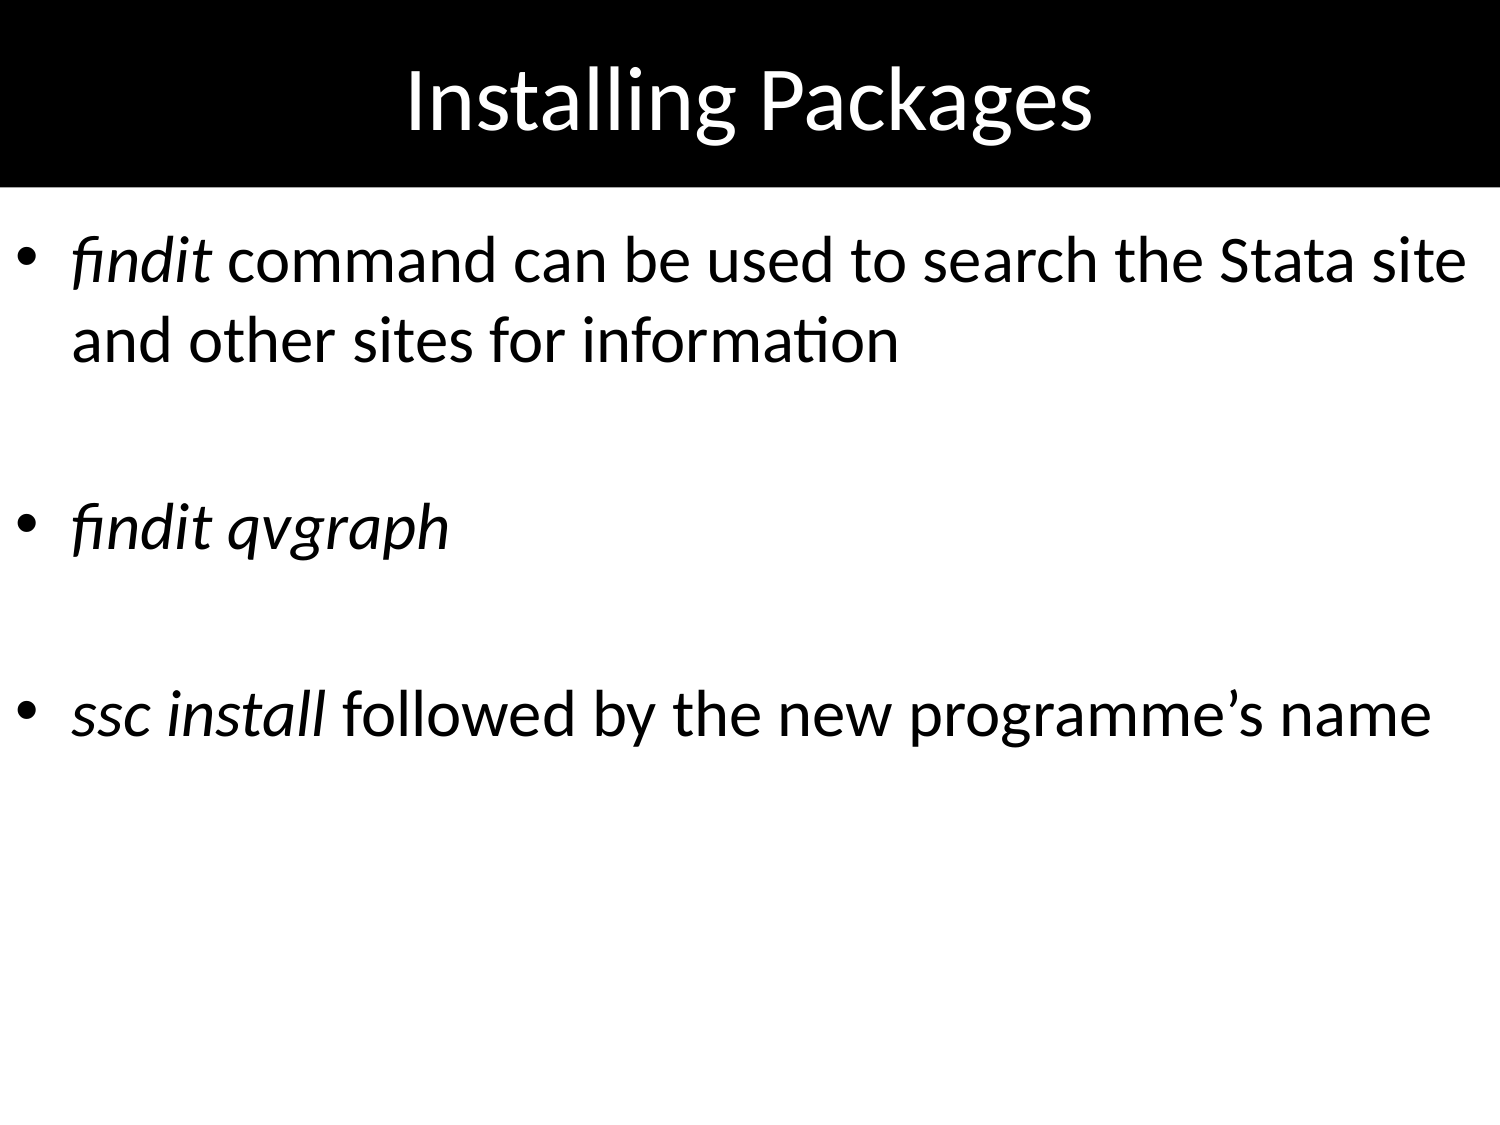

Installing Packages
findit command can be used to search the Stata site and other sites for information

findit qvgraph

ssc install followed by the new programme’s name